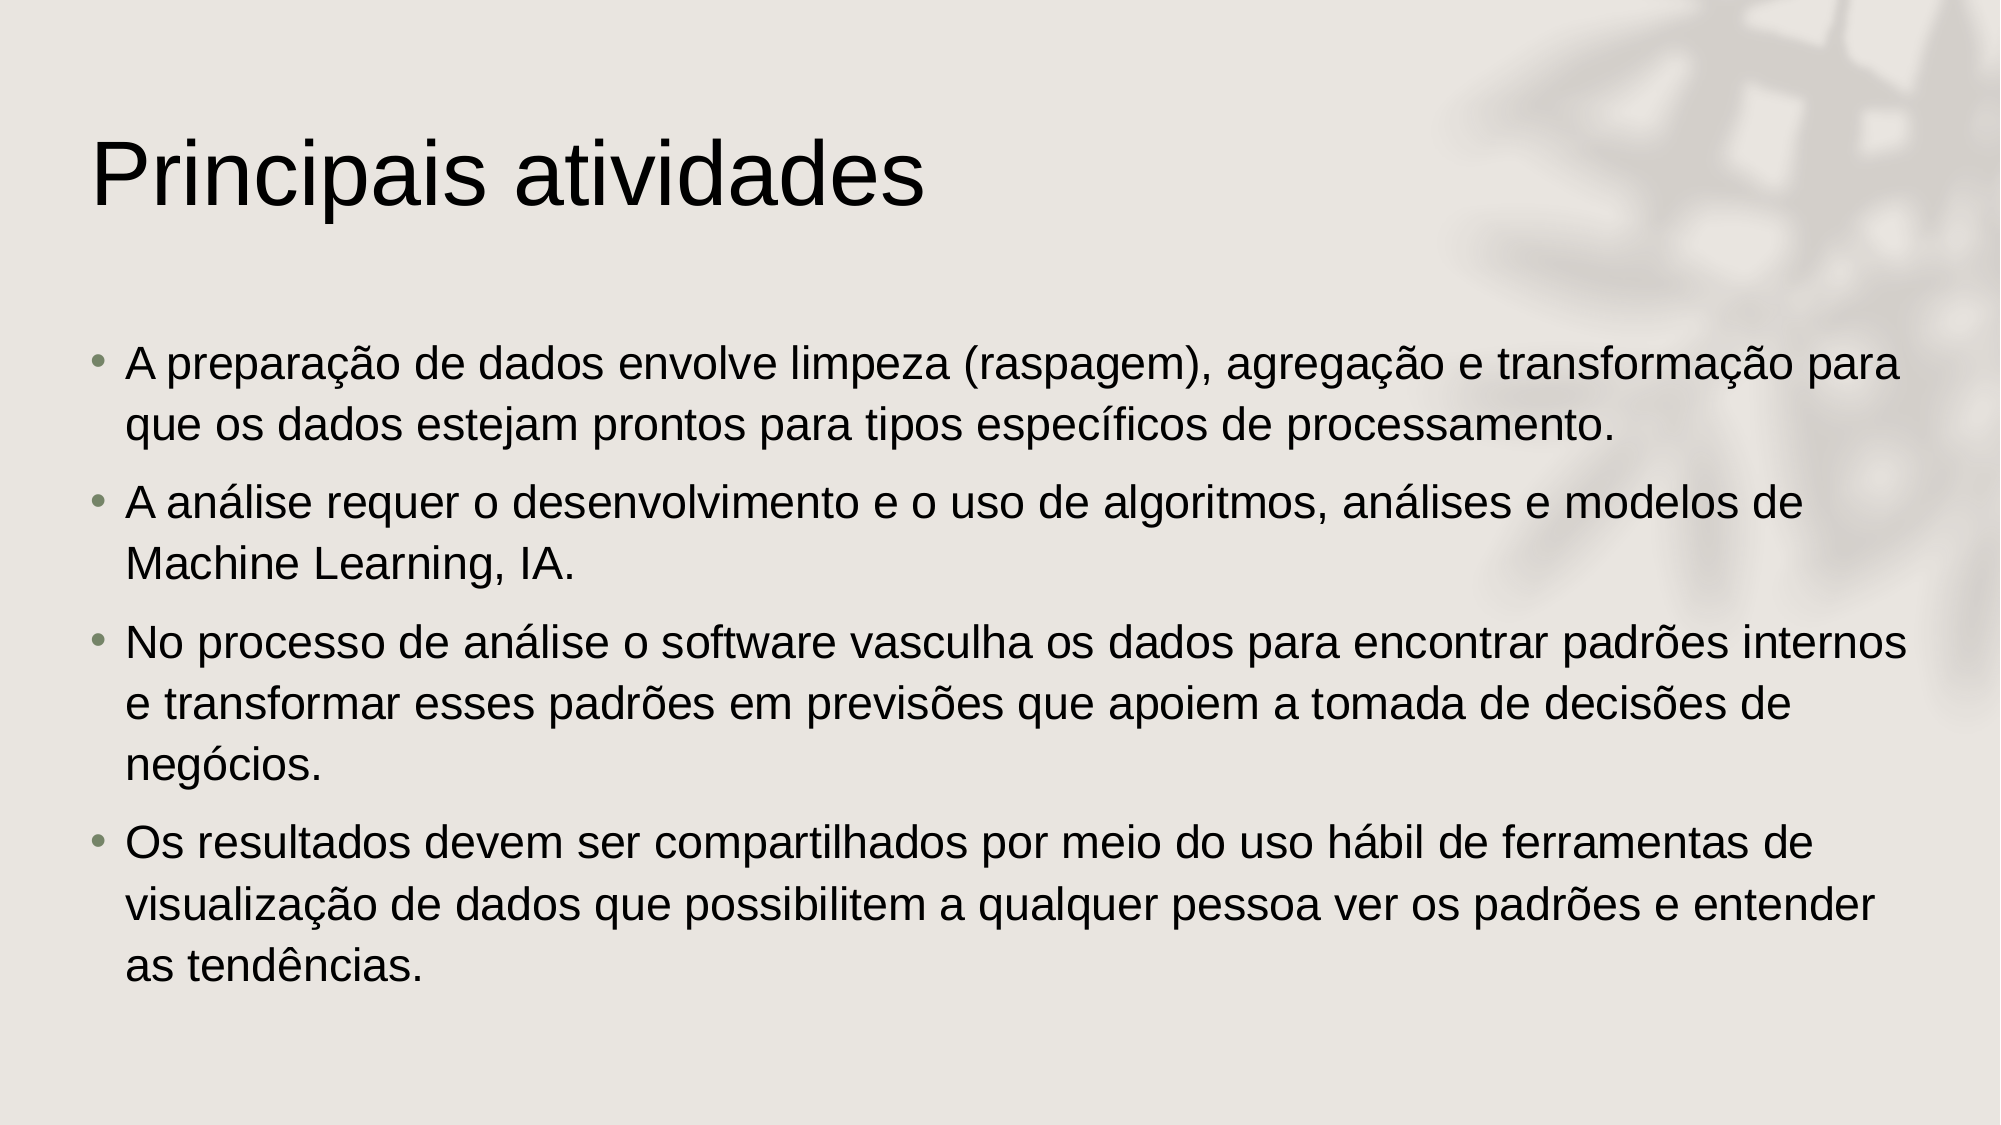

# Principais atividades
A preparação de dados envolve limpeza (raspagem), agregação e transformação para que os dados estejam prontos para tipos específicos de processamento.
A análise requer o desenvolvimento e o uso de algoritmos, análises e modelos de Machine Learning, IA.
No processo de análise o software vasculha os dados para encontrar padrões internos e transformar esses padrões em previsões que apoiem a tomada de decisões de negócios.
Os resultados devem ser compartilhados por meio do uso hábil de ferramentas de visualização de dados que possibilitem a qualquer pessoa ver os padrões e entender as tendências.